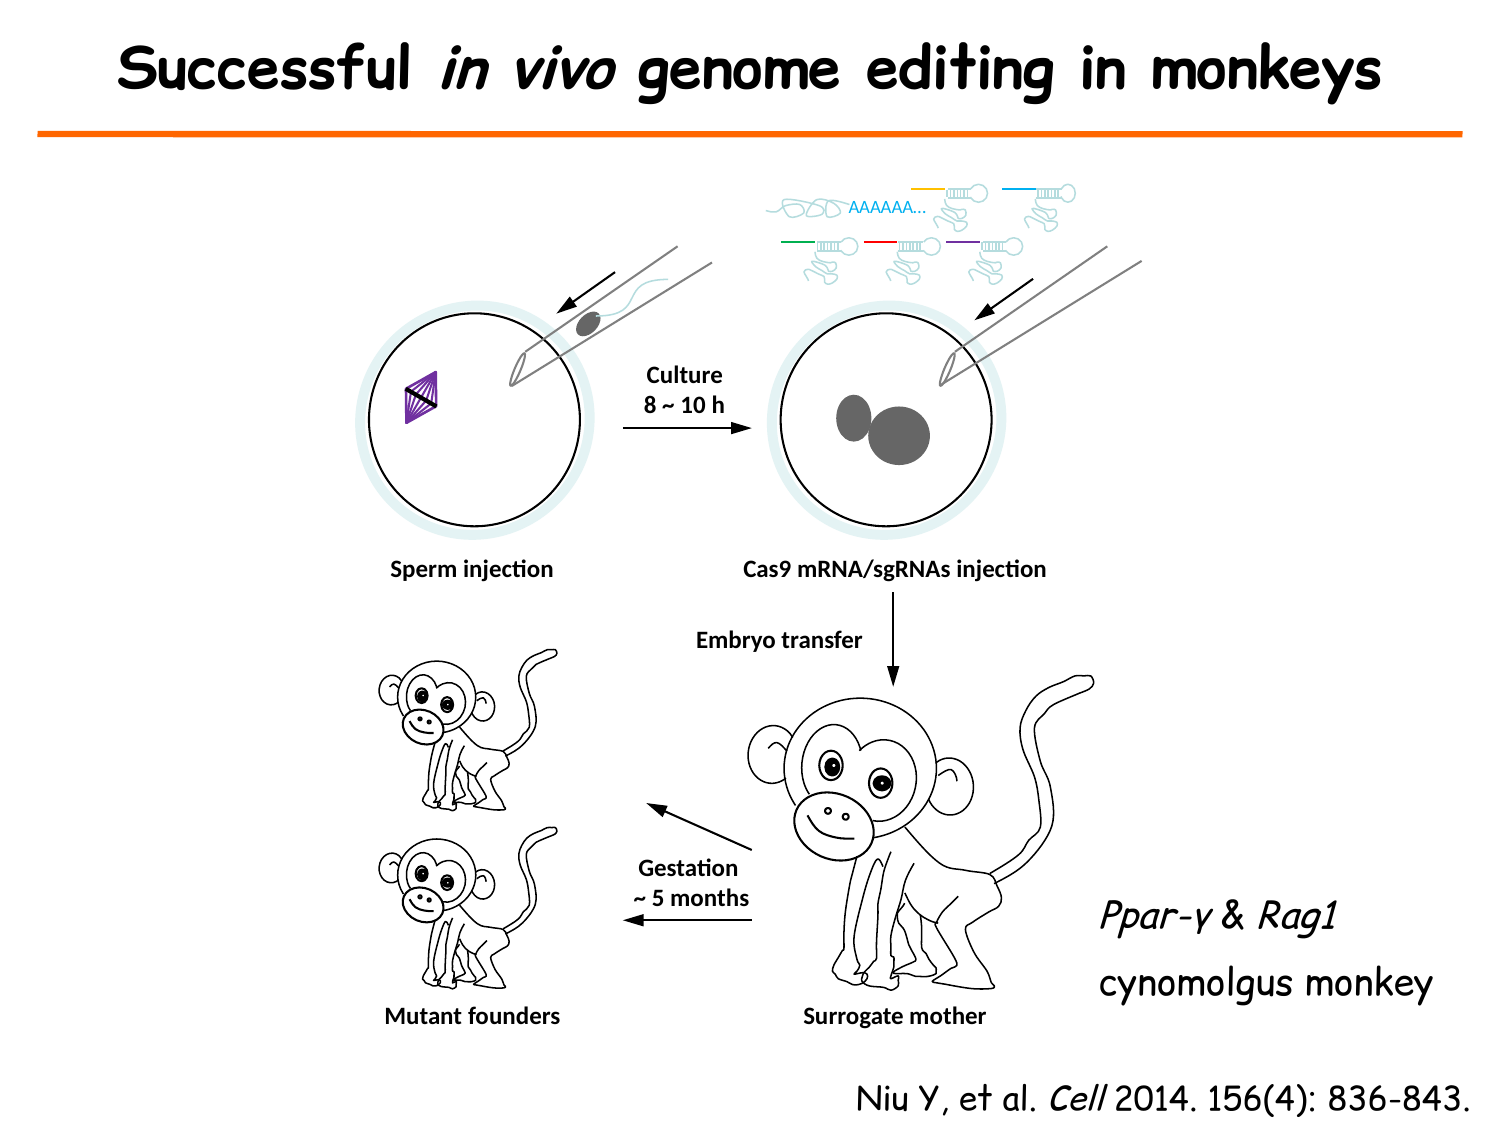

Successful in vivo genome editing in monkeys

AAAAAA…

Culture
8 ~ 10 h
Sperm injection
Cas9 mRNA/sgRNAs injection
Embryo transfer

Gestation
~ 5 months
Mutant founders
Surrogate mother
Ppar-γ & Rag1
cynomolgus monkey
Niu Y, et al. Cell 2014. 156(4): 836-843.